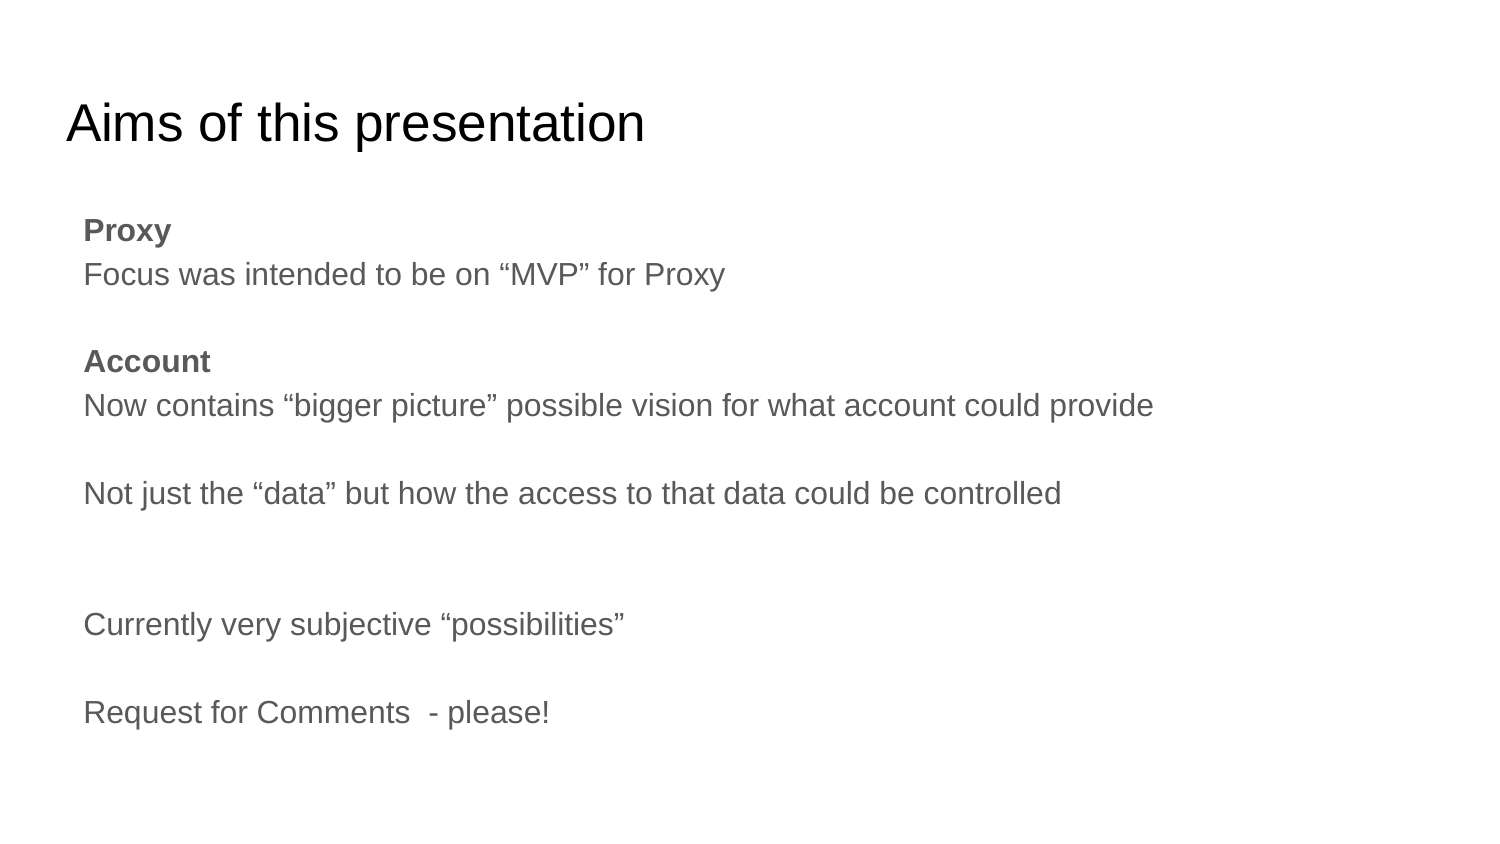

# Aims of this presentation
Proxy
Focus was intended to be on “MVP” for Proxy

Account
Now contains “bigger picture” possible vision for what account could provide

Not just the “data” but how the access to that data could be controlled

Currently very subjective “possibilities”

Request for Comments  - please!